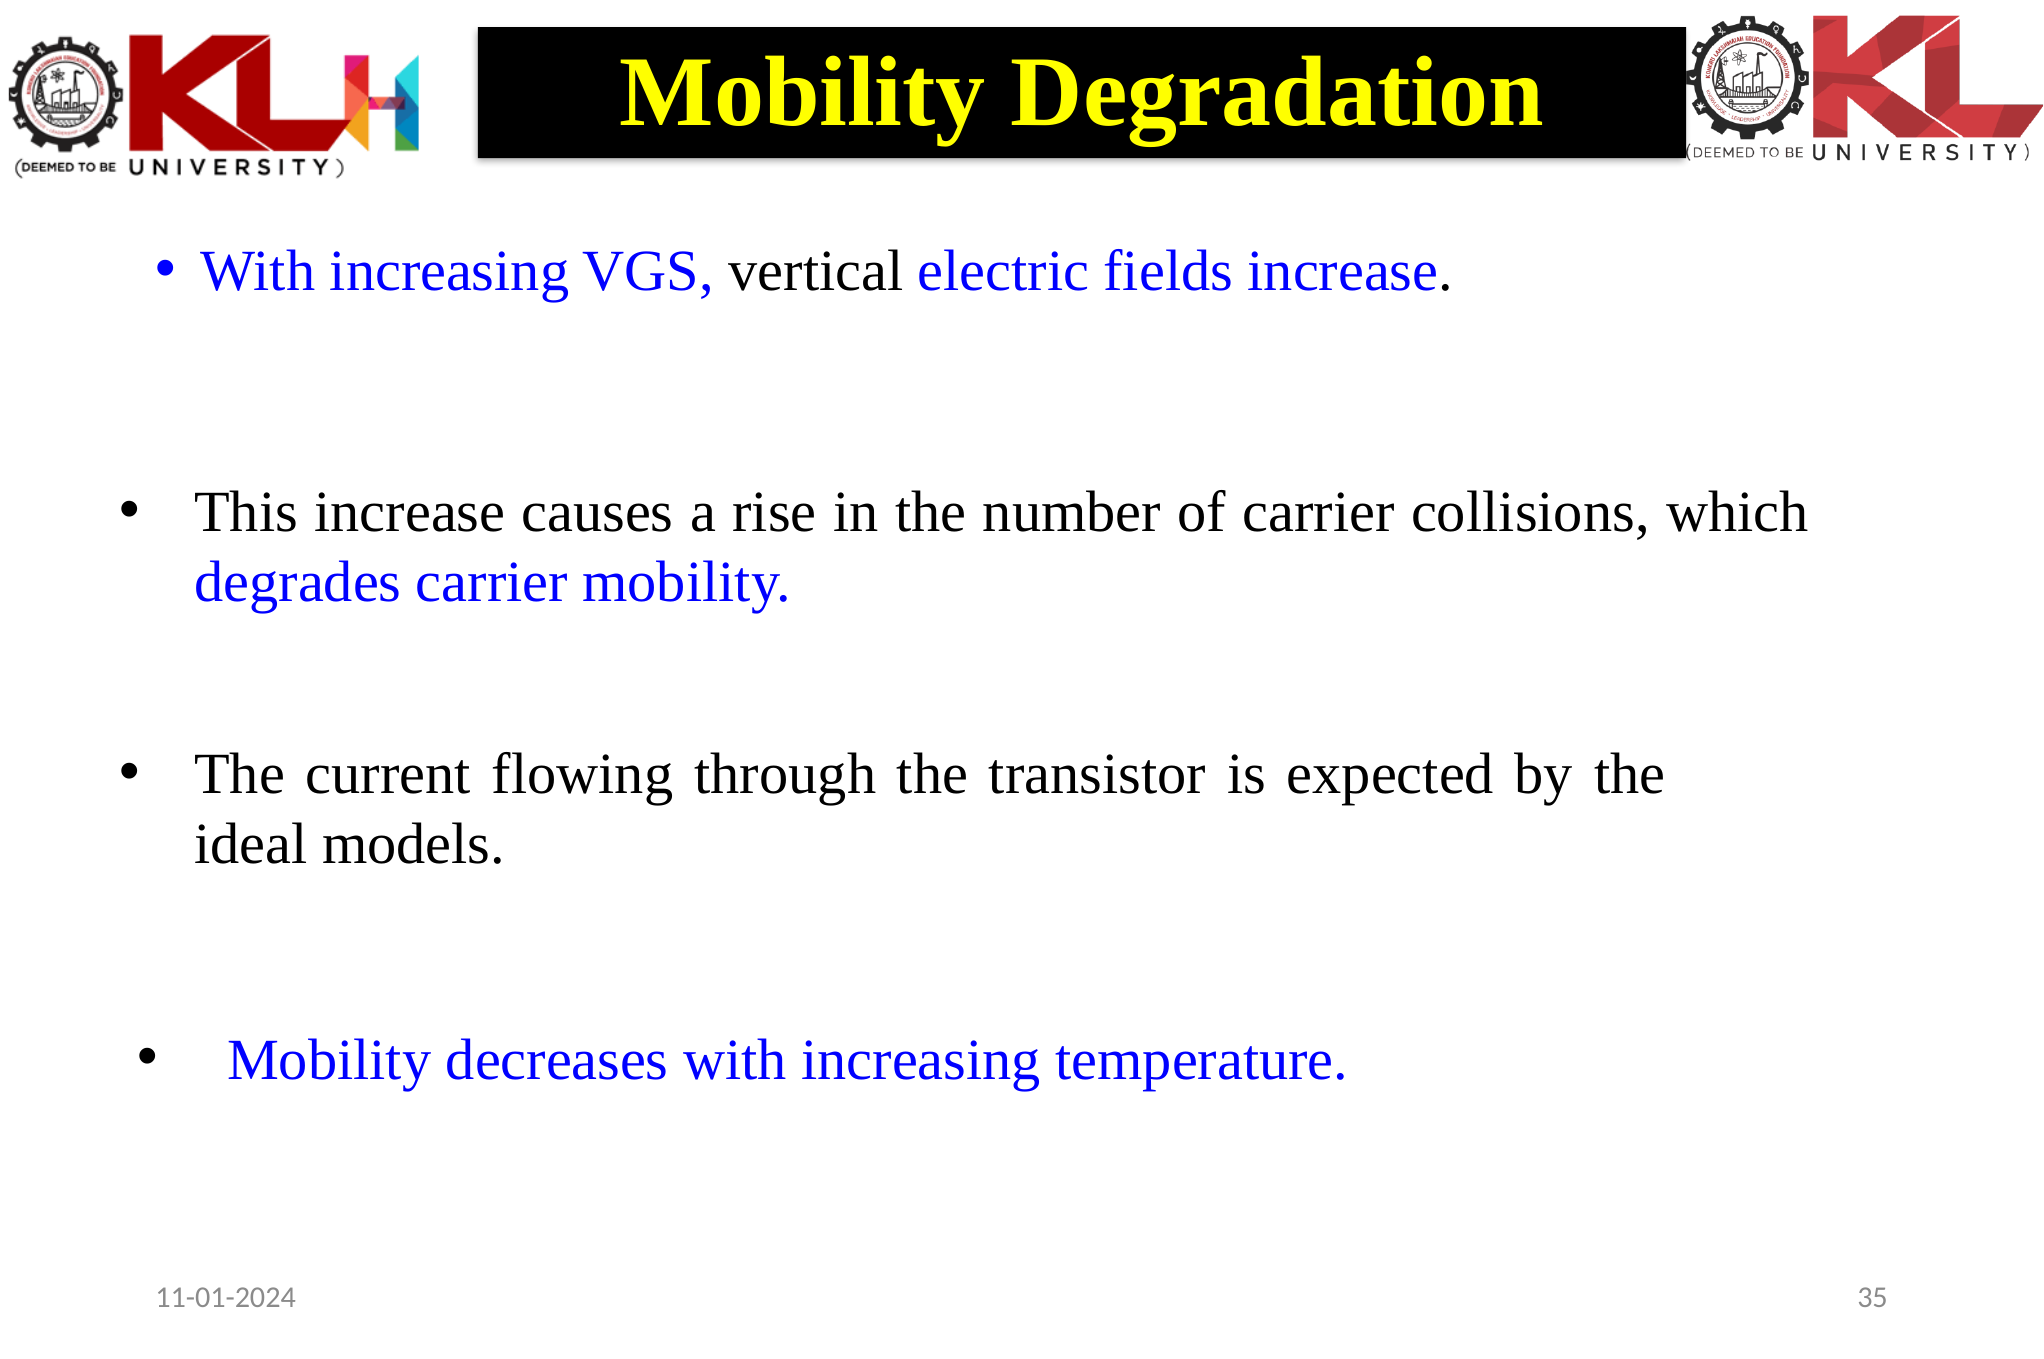

# Mobility Degradation
With increasing VGS, vertical electric fields increase.

This increase causes a rise in the number of carrier collisions, which degrades carrier mobility.
The current flowing through the transistor is expected by the ideal models.
 Mobility decreases with increasing temperature.
11-01-2024
35